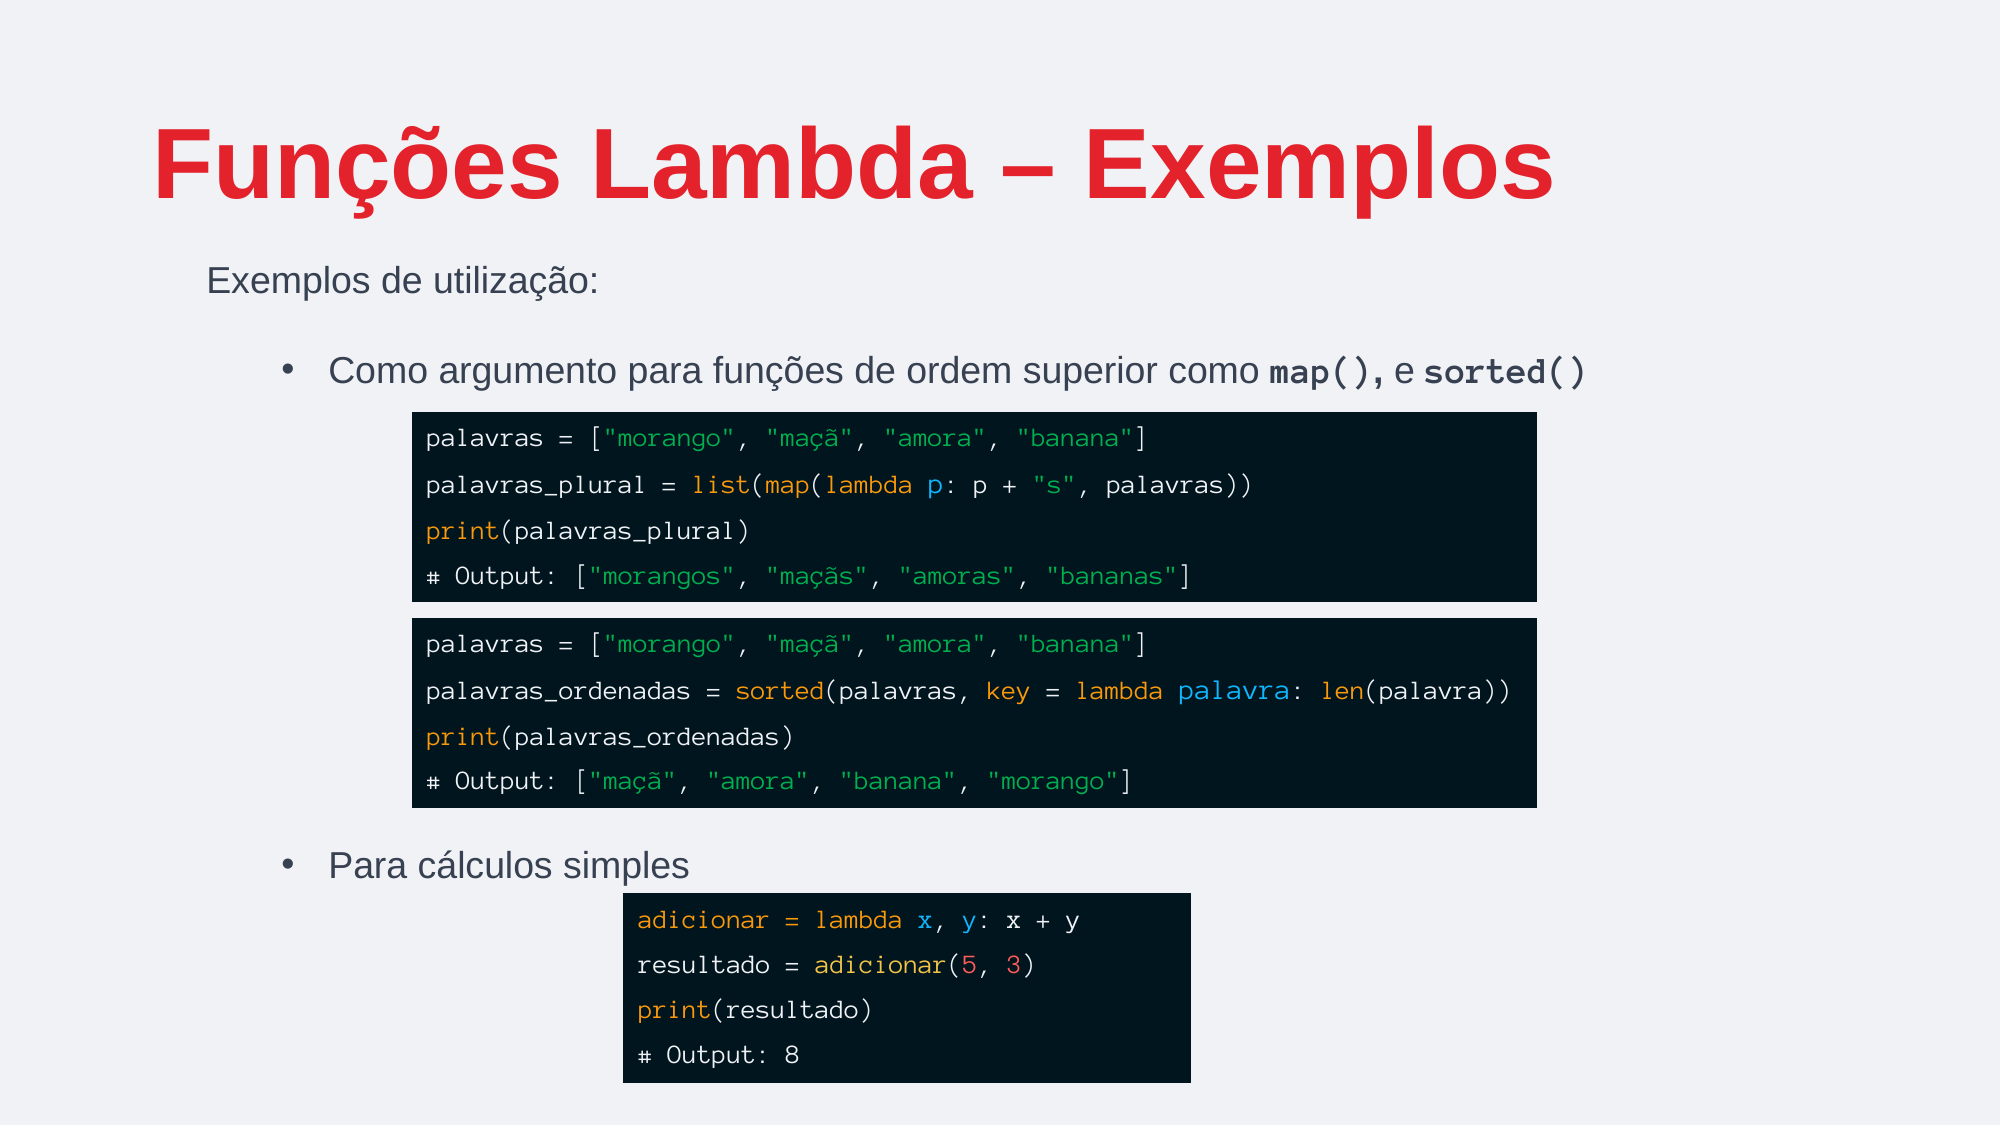

# Funções Lambda – Exemplos
Exemplos de utilização:

Como argumento para funções de ordem superior como map(), e sorted()

Para cálculos simples

palavras = ["morango", "maçã", "amora", "banana"]
palavras_plural = list(map(lambda p: p + "s", palavras))
print(palavras_plural)
# Output: ["morangos", "maçãs", "amoras", "bananas"]
palavras = ["morango", "maçã", "amora", "banana"]
palavras_ordenadas = sorted(palavras, key = lambda palavra: len(palavra))
print(palavras_ordenadas)
# Output: ["maçã", "amora", "banana", "morango"]
adicionar = lambda x, y: x + y
resultado = adicionar(5, 3)
print(resultado)
# Output: 8